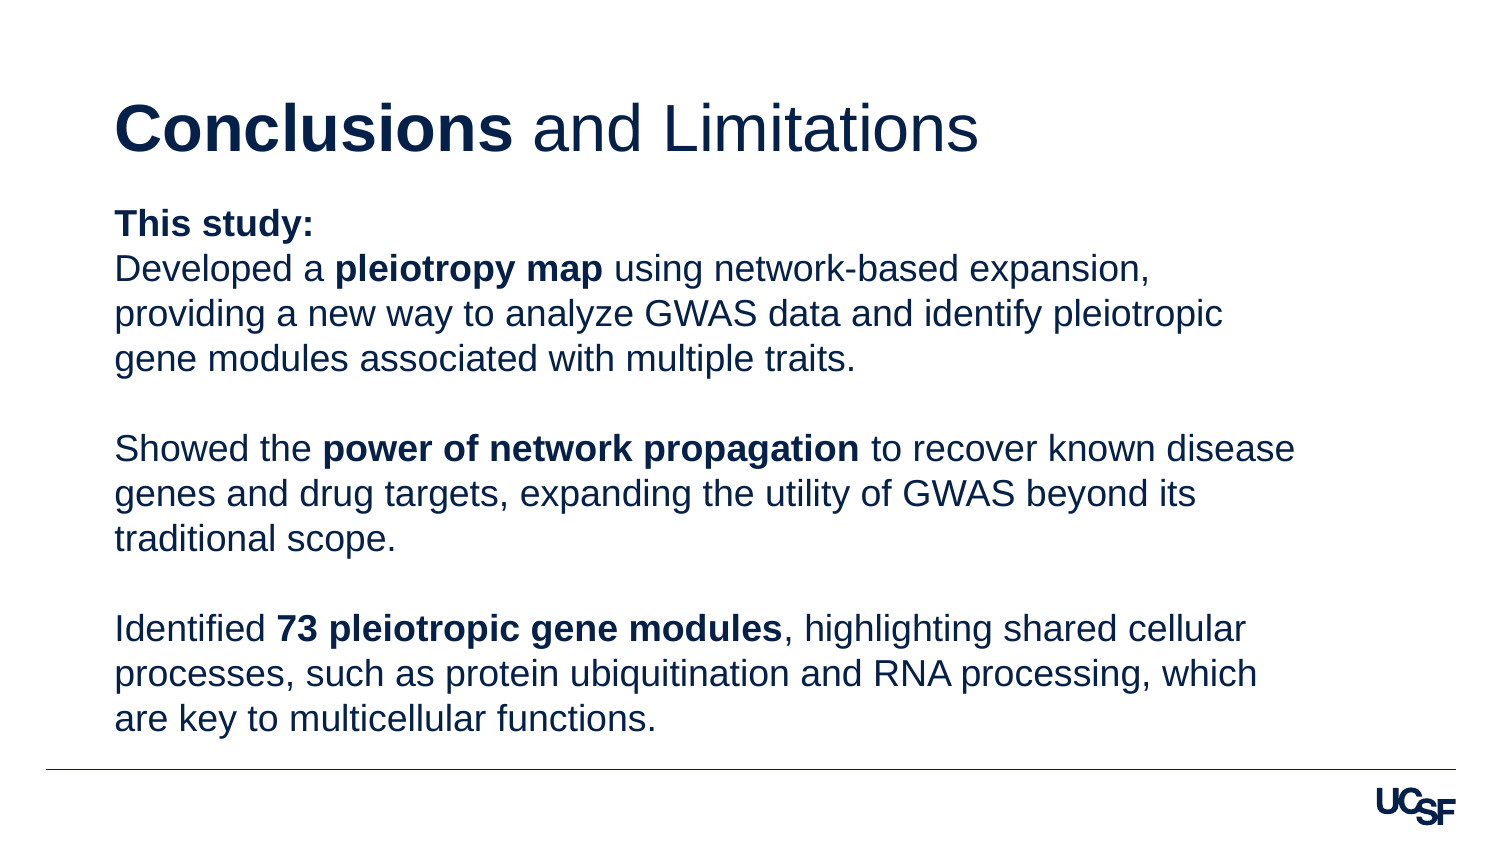

Conclusions and Limitations
This study:
Developed a pleiotropy map using network-based expansion, providing a new way to analyze GWAS data and identify pleiotropic gene modules associated with multiple traits.

Showed the power of network propagation to recover known disease genes and drug targets, expanding the utility of GWAS beyond its traditional scope.

Identified 73 pleiotropic gene modules, highlighting shared cellular processes, such as protein ubiquitination and RNA processing, which are key to multicellular functions.